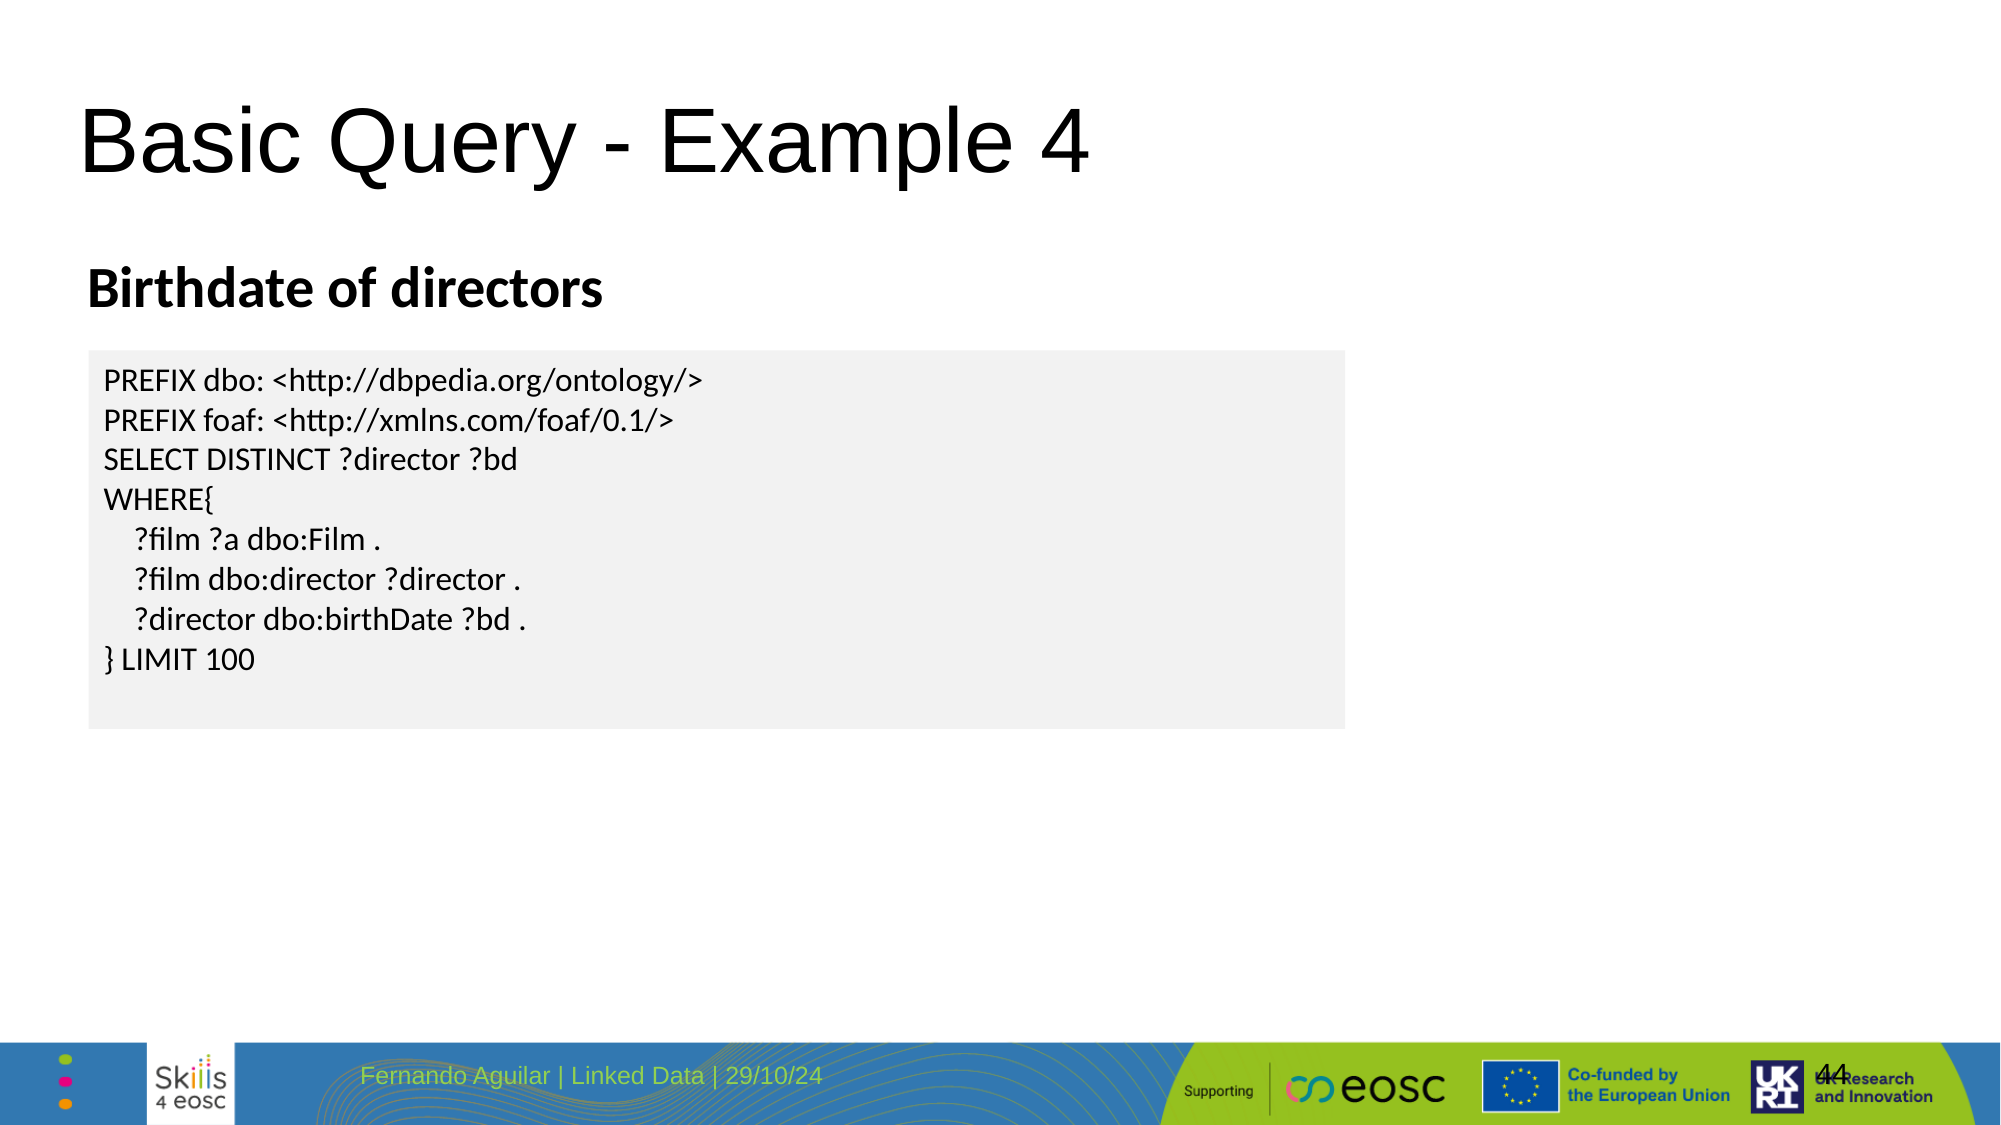

# Basic Query - Example 4
Birthdate of directors

PREFIX dbo: <http://dbpedia.org/ontology/>
PREFIX foaf: <http://xmlns.com/foaf/0.1/>
SELECT DISTINCT ?director ?bd
WHERE{
    ?film ?a dbo:Film .
    ?film dbo:director ?director .
    ?director dbo:birthDate ?bd .
} LIMIT 100
44
Fernando Aguilar | Linked Data | 29/10/24